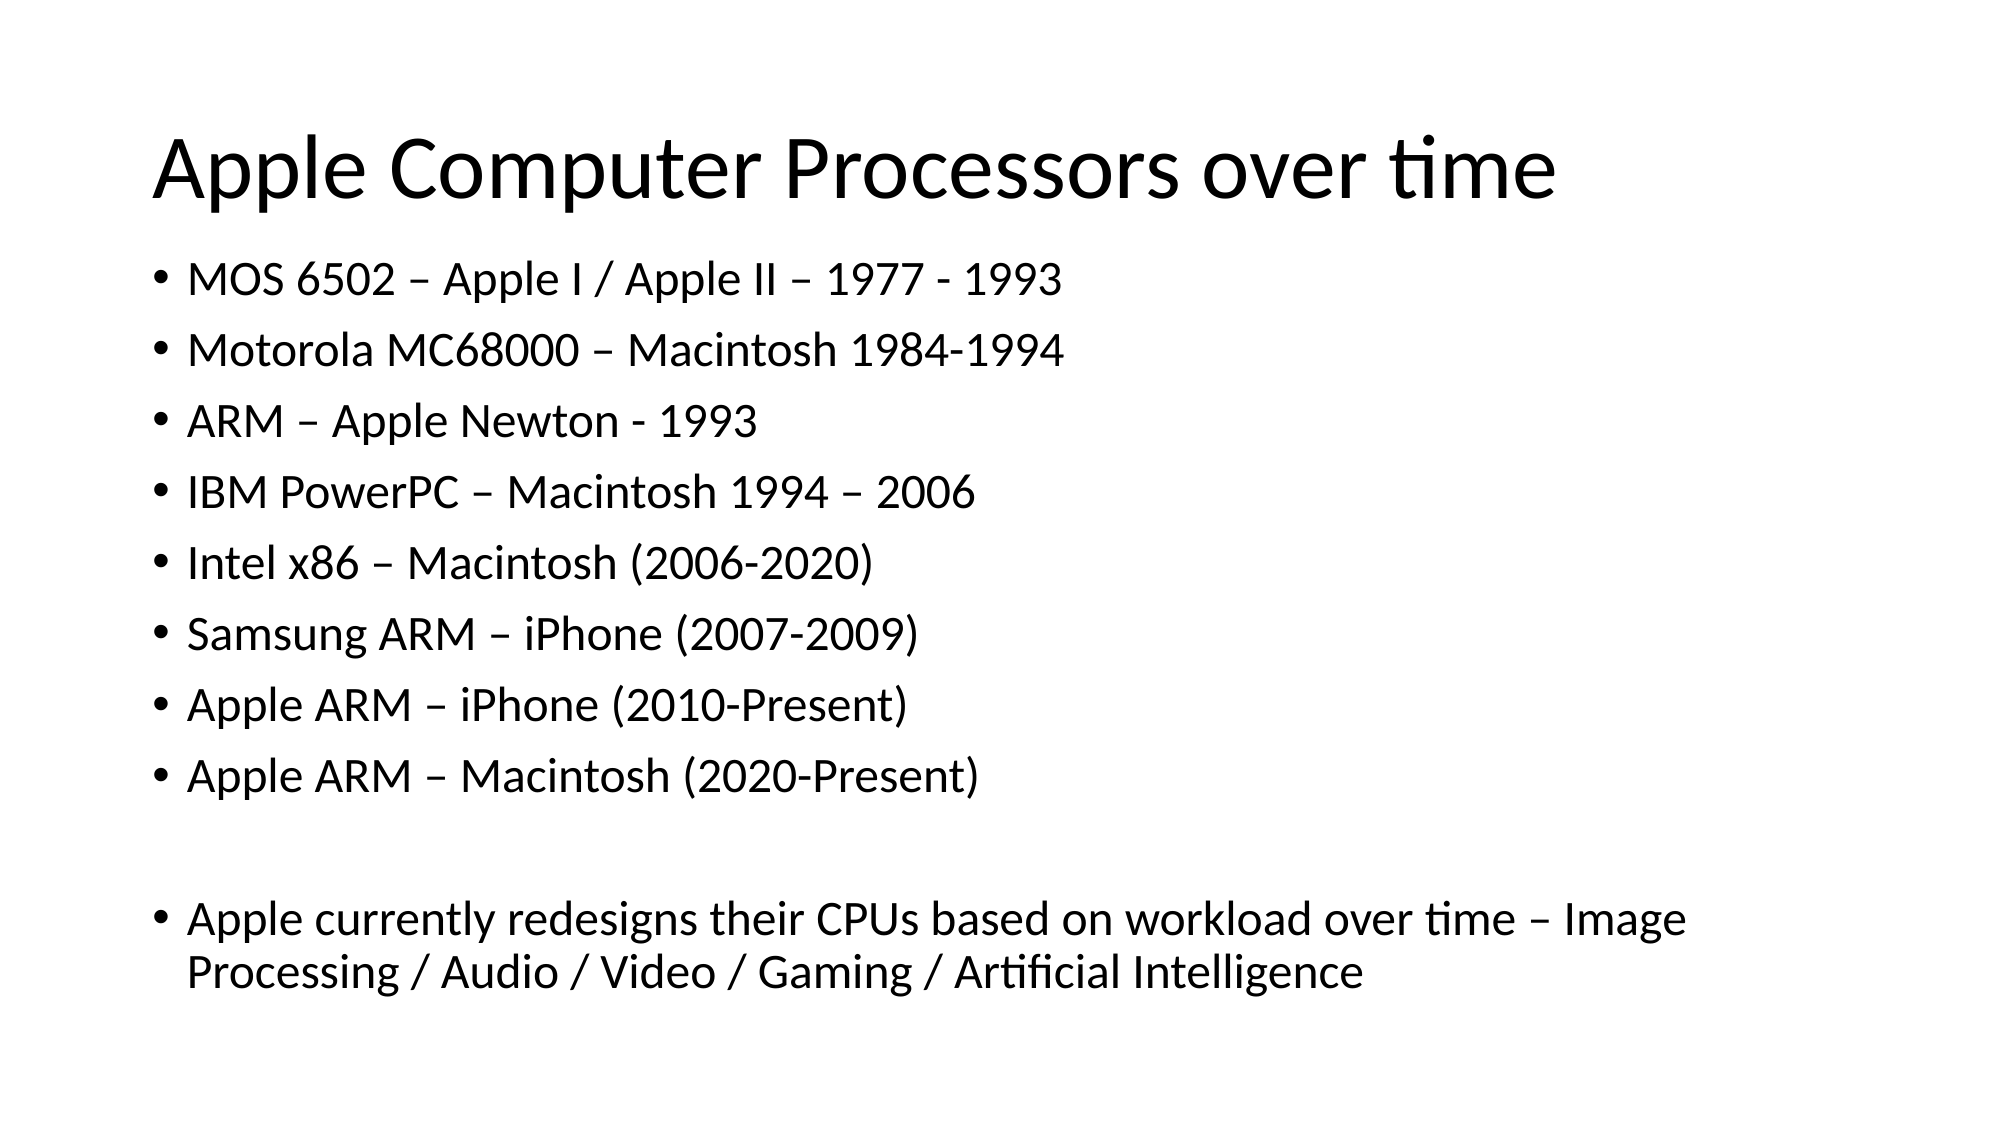

# Apple Computer Processors over time
MOS 6502 – Apple I / Apple II – 1977 - 1993
Motorola MC68000 – Macintosh 1984-1994
ARM – Apple Newton - 1993
IBM PowerPC – Macintosh 1994 – 2006
Intel x86 – Macintosh (2006-2020)
Samsung ARM – iPhone (2007-2009)
Apple ARM – iPhone (2010-Present)
Apple ARM – Macintosh (2020-Present)

Apple currently redesigns their CPUs based on workload over time – Image Processing / Audio / Video / Gaming / Artificial Intelligence